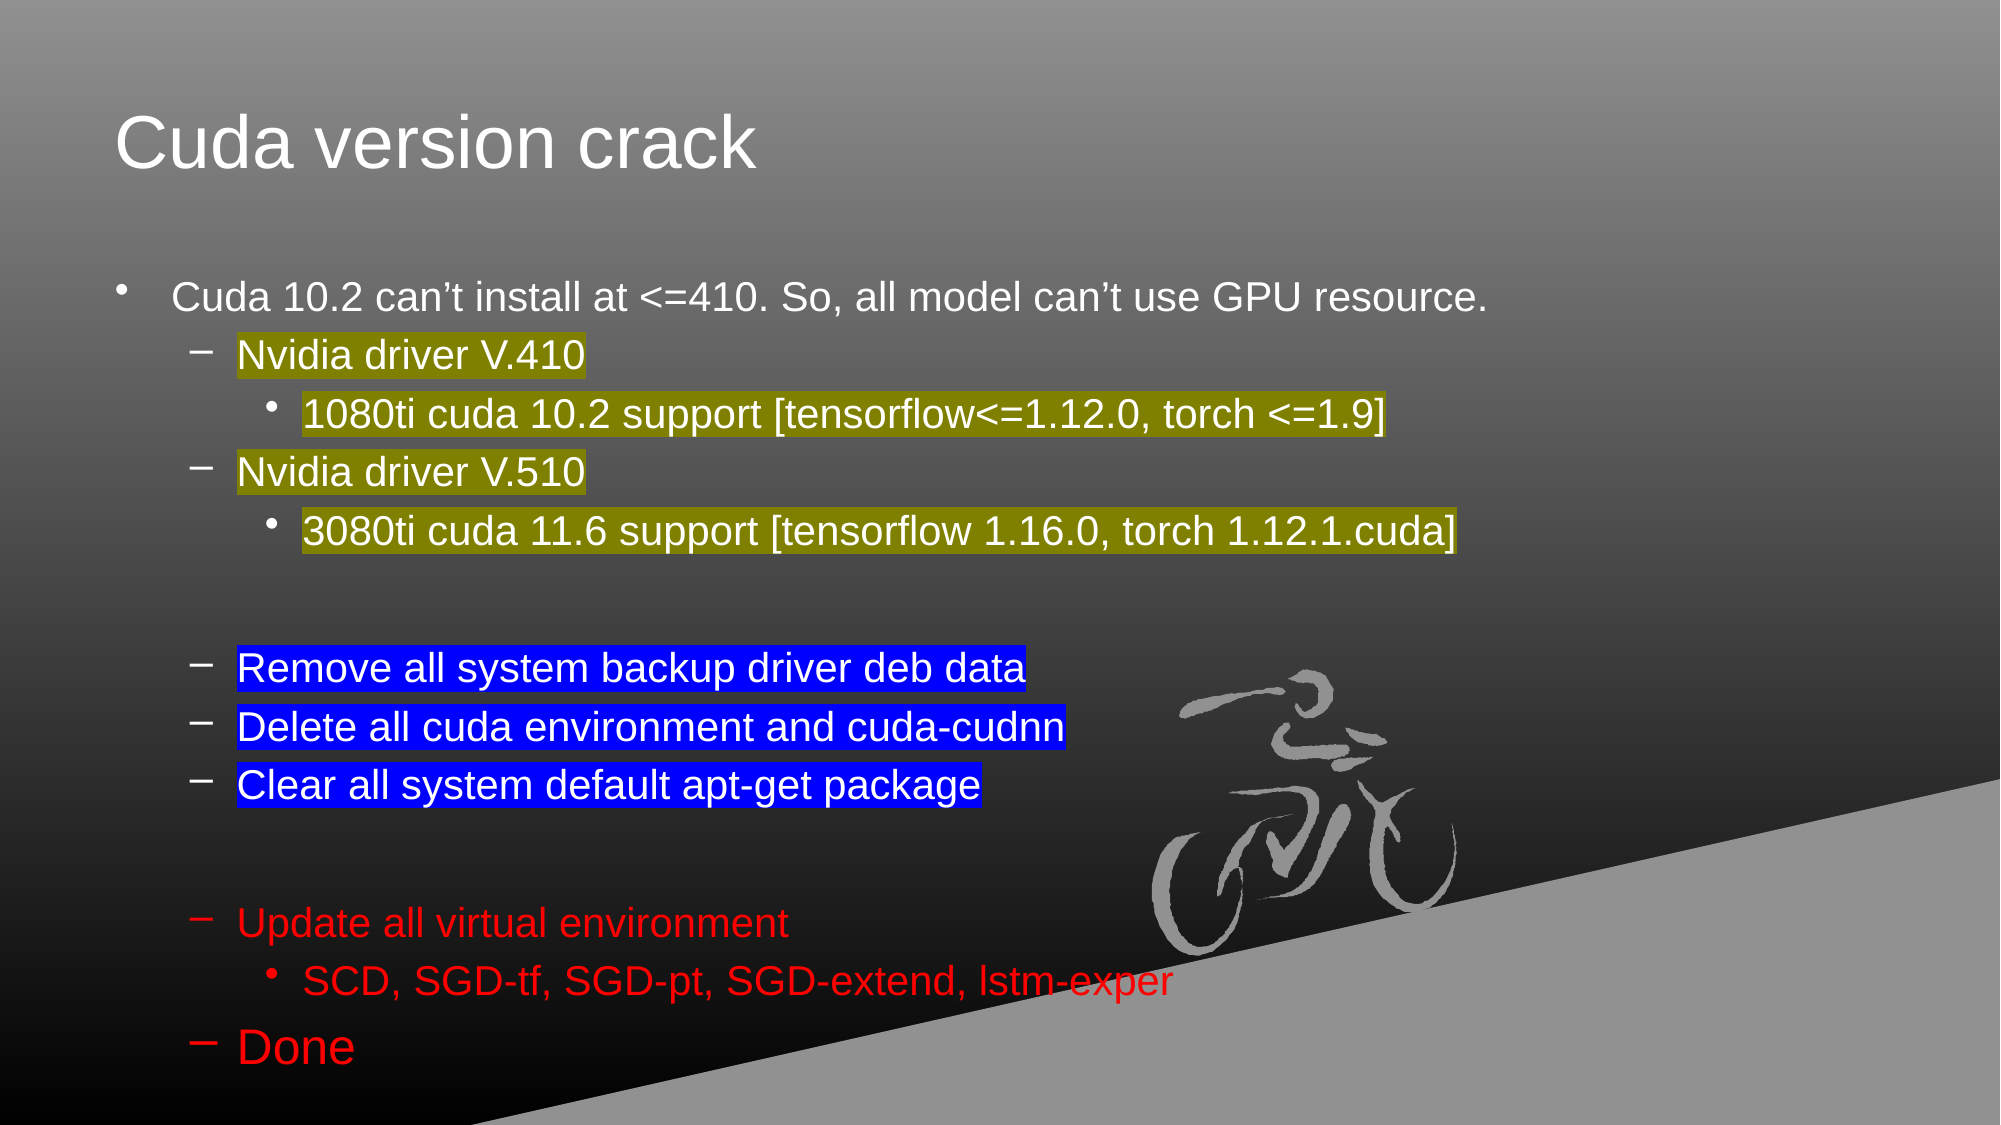

# Cuda version crack
Cuda 10.2 can’t install at <=410. So, all model can’t use GPU resource.
Nvidia driver V.410
1080ti cuda 10.2 support [tensorflow<=1.12.0, torch <=1.9]
Nvidia driver V.510
3080ti cuda 11.6 support [tensorflow 1.16.0, torch 1.12.1.cuda]

Remove all system backup driver deb data
Delete all cuda environment and cuda-cudnn
Clear all system default apt-get package

Update all virtual environment
SCD, SGD-tf, SGD-pt, SGD-extend, lstm-exper
Done